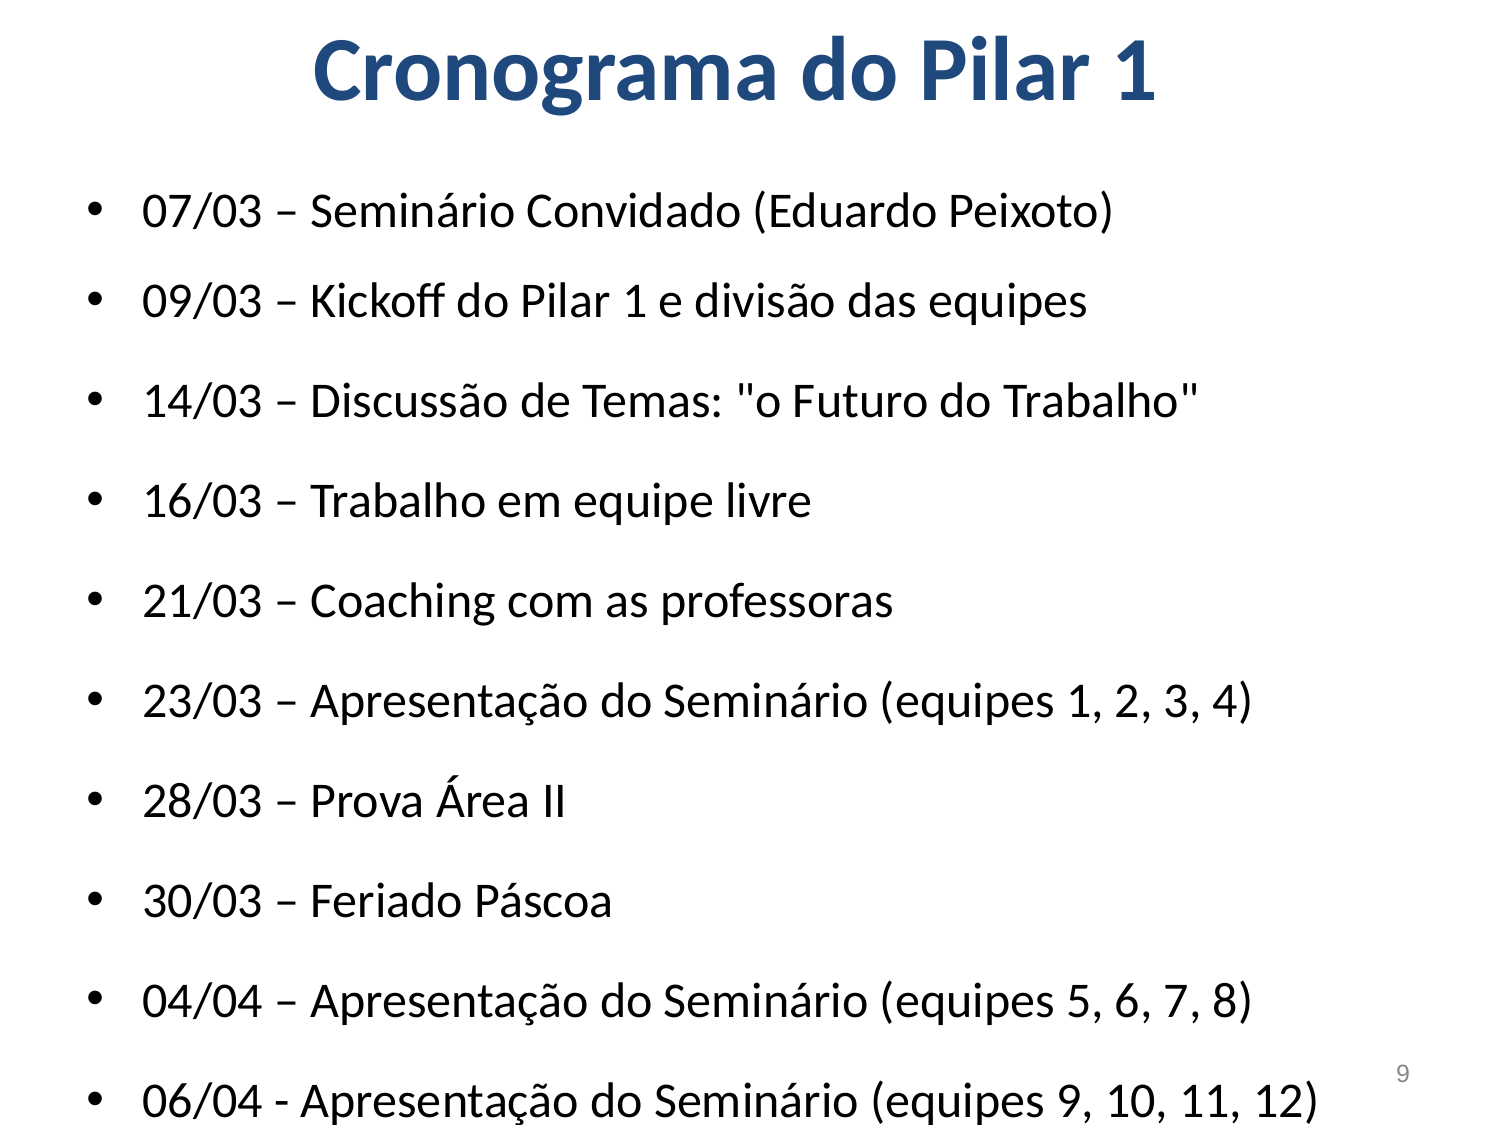

Cronograma do Pilar 1
07/03 – Seminário Convidado (Eduardo Peixoto)
09/03 – Kickoff do Pilar 1 e divisão das equipes
14/03 – Discussão de Temas: "o Futuro do Trabalho"
16/03 – Trabalho em equipe livre
21/03 – Coaching com as professoras
23/03 – Apresentação do Seminário (equipes 1, 2, 3, 4)
28/03 – Prova Área II
30/03 – Feriado Páscoa
04/04 – Apresentação do Seminário (equipes 5, 6, 7, 8)
06/04 - Apresentação do Seminário (equipes 9, 10, 11, 12)

9